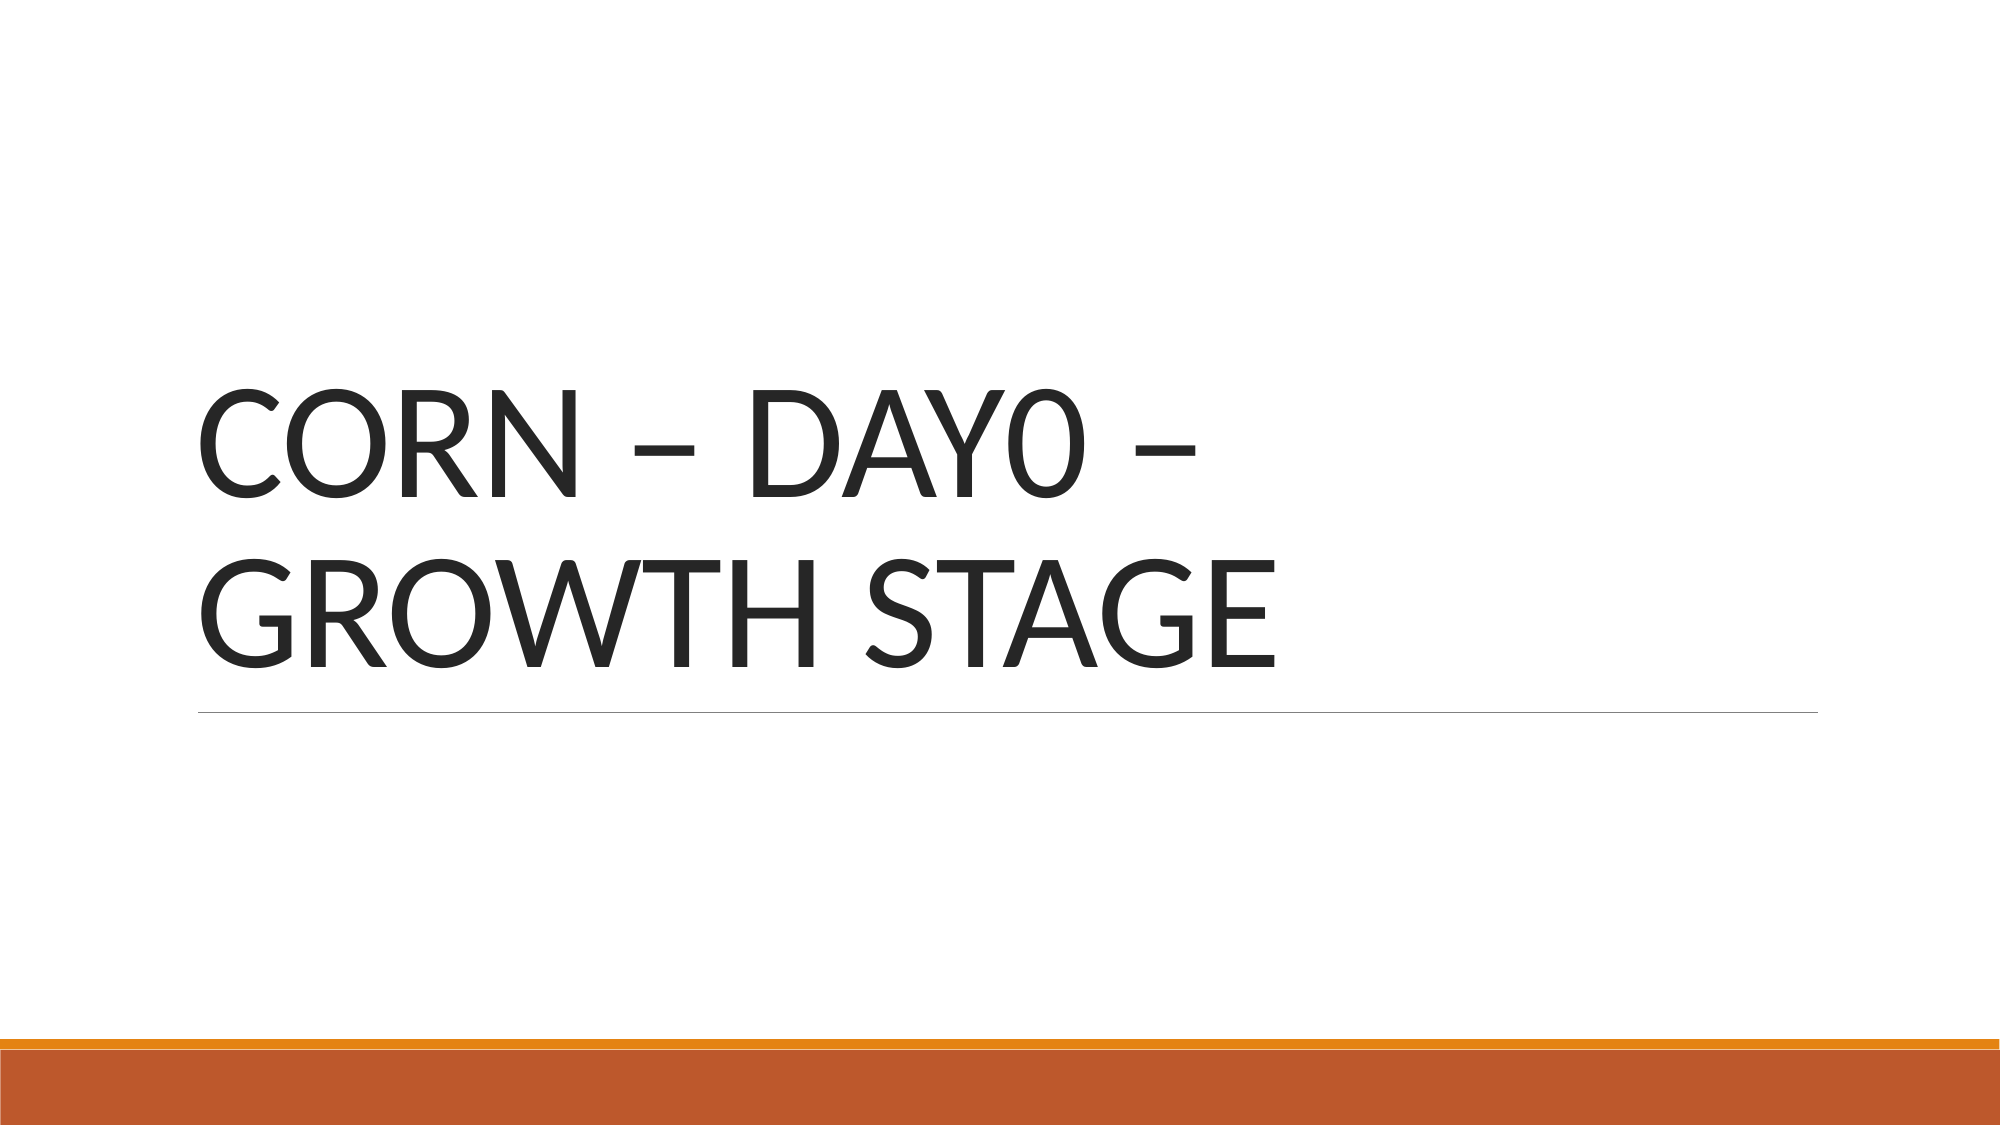

# CORN – DAY0 – GROWTH STAGE